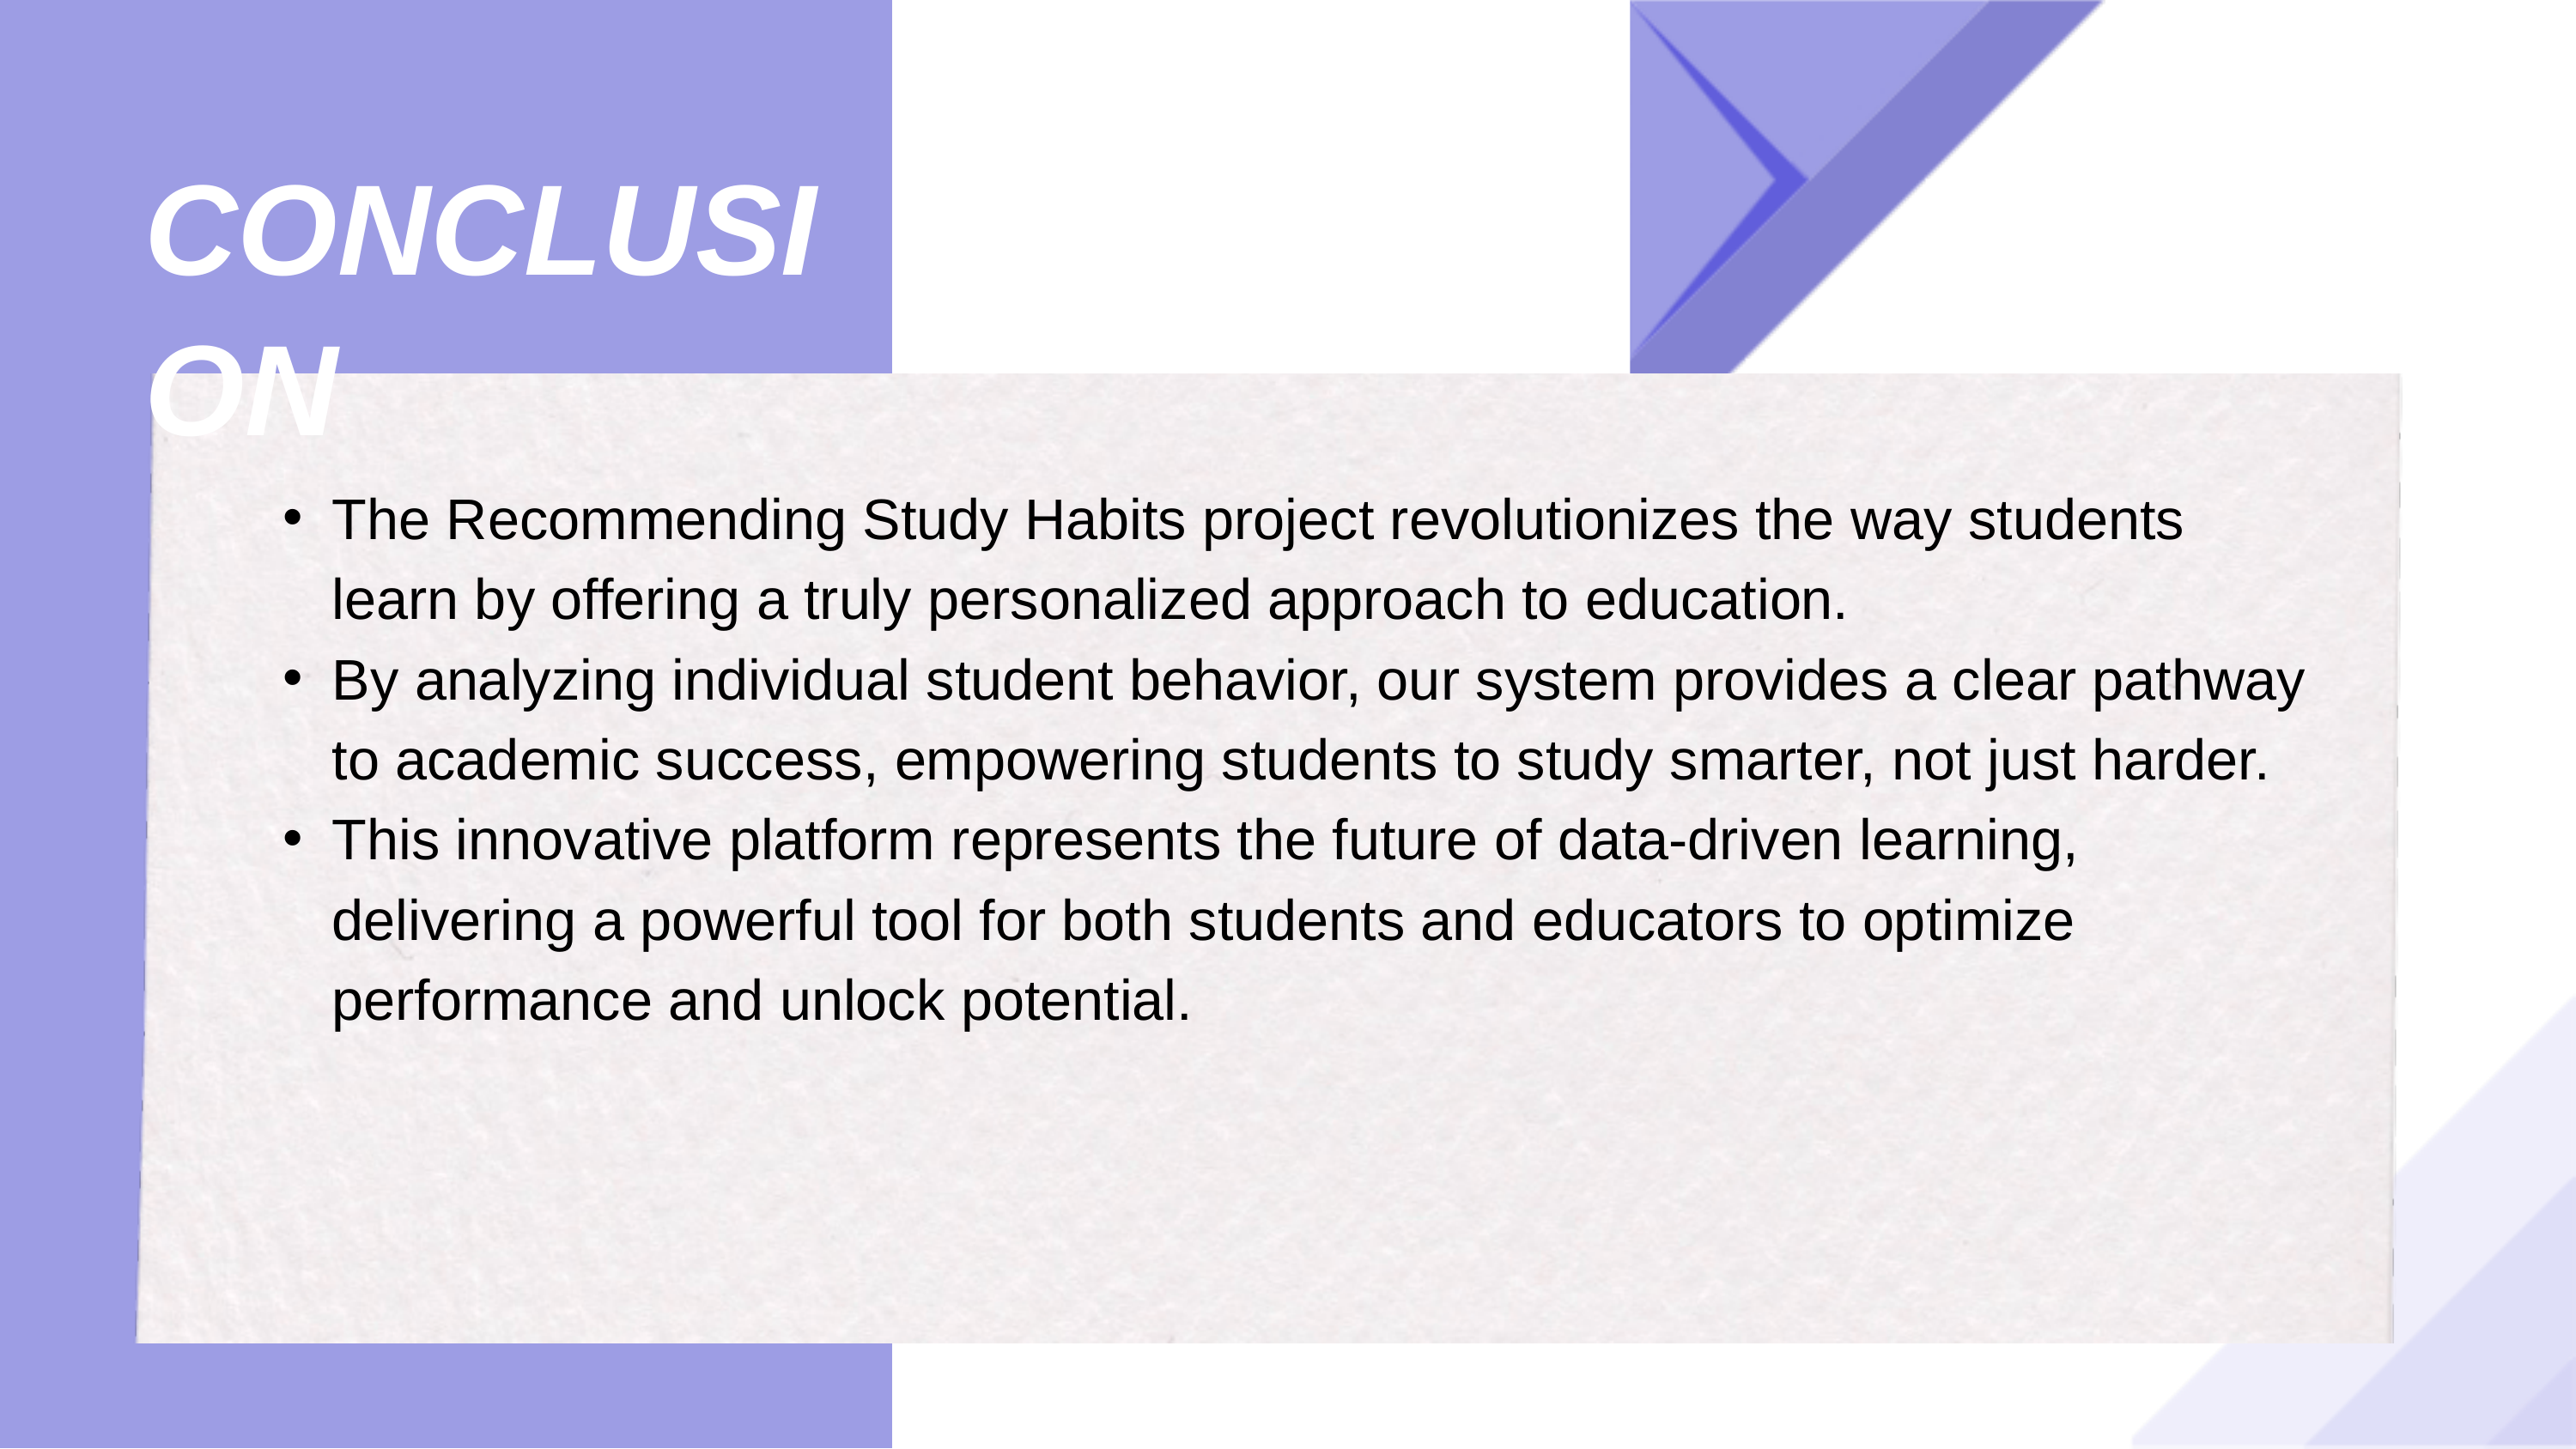

CONCLUSION

The Recommending Study Habits project revolutionizes the way students learn by offering a truly personalized approach to education.
By analyzing individual student behavior, our system provides a clear pathway to academic success, empowering students to study smarter, not just harder.
This innovative platform represents the future of data-driven learning, delivering a powerful tool for both students and educators to optimize performance and unlock potential.